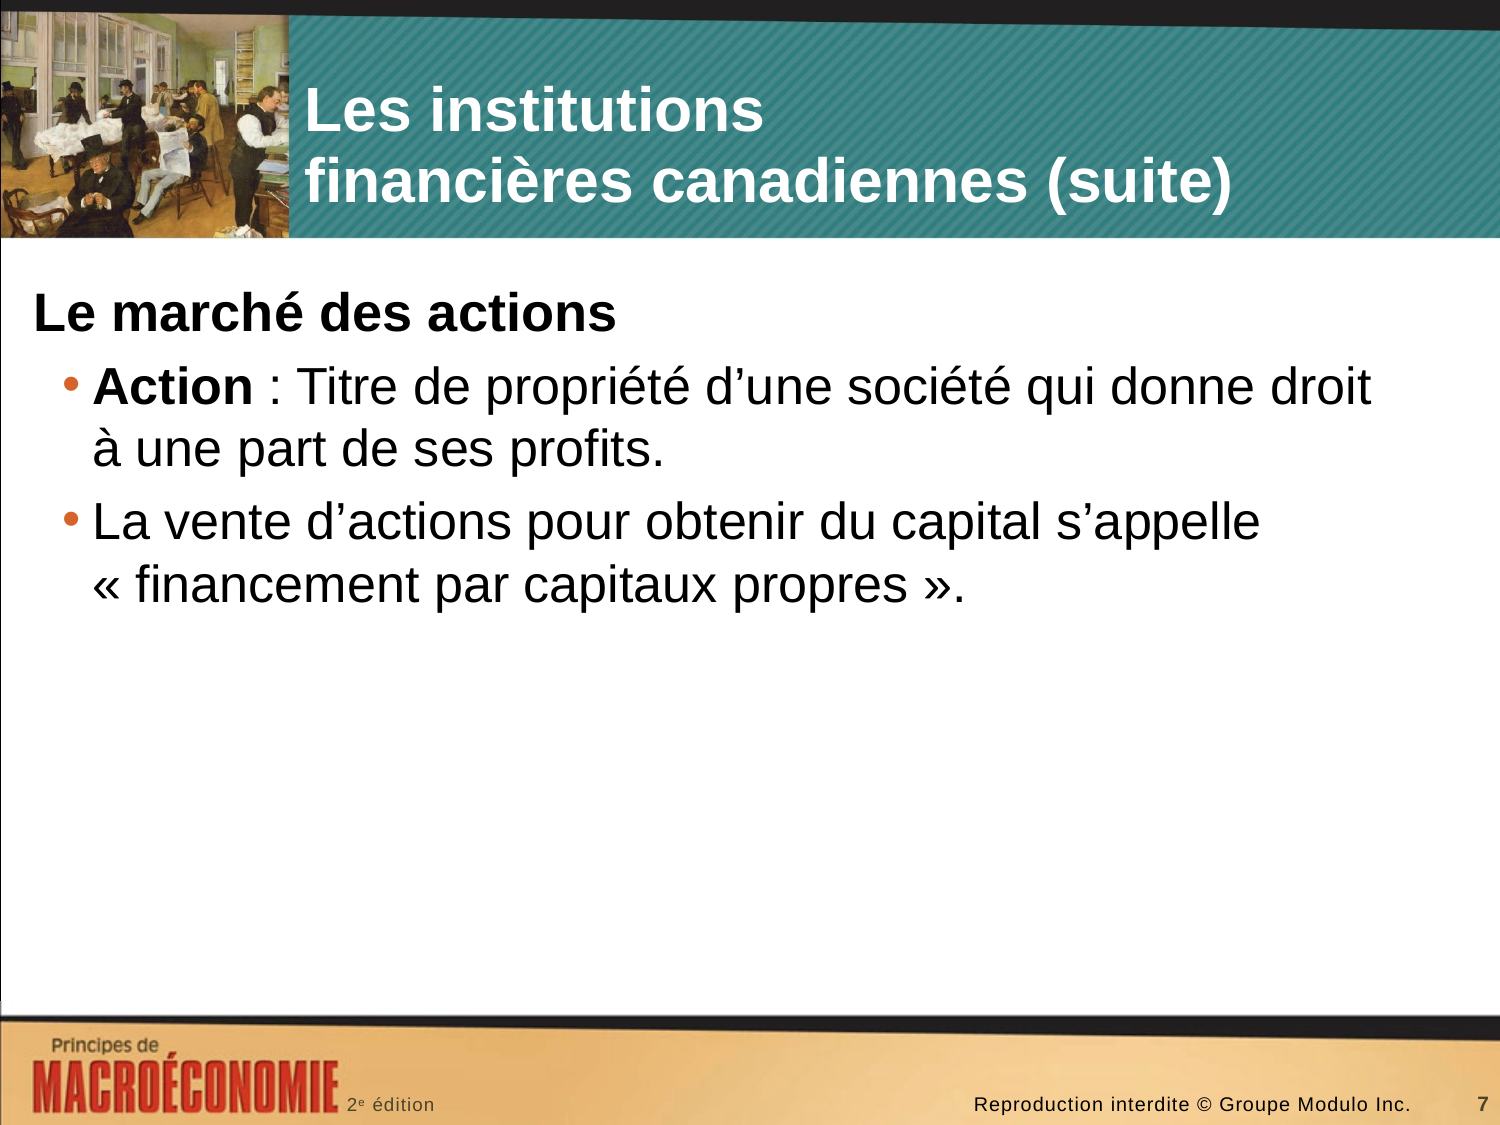

# Les institutions financières canadiennes (suite)
Le marché des actions
Action : Titre de propriété d’une société qui donne droit  à une part de ses profits.
La vente d’actions pour obtenir du capital s’appelle « financement par capitaux propres ».
7